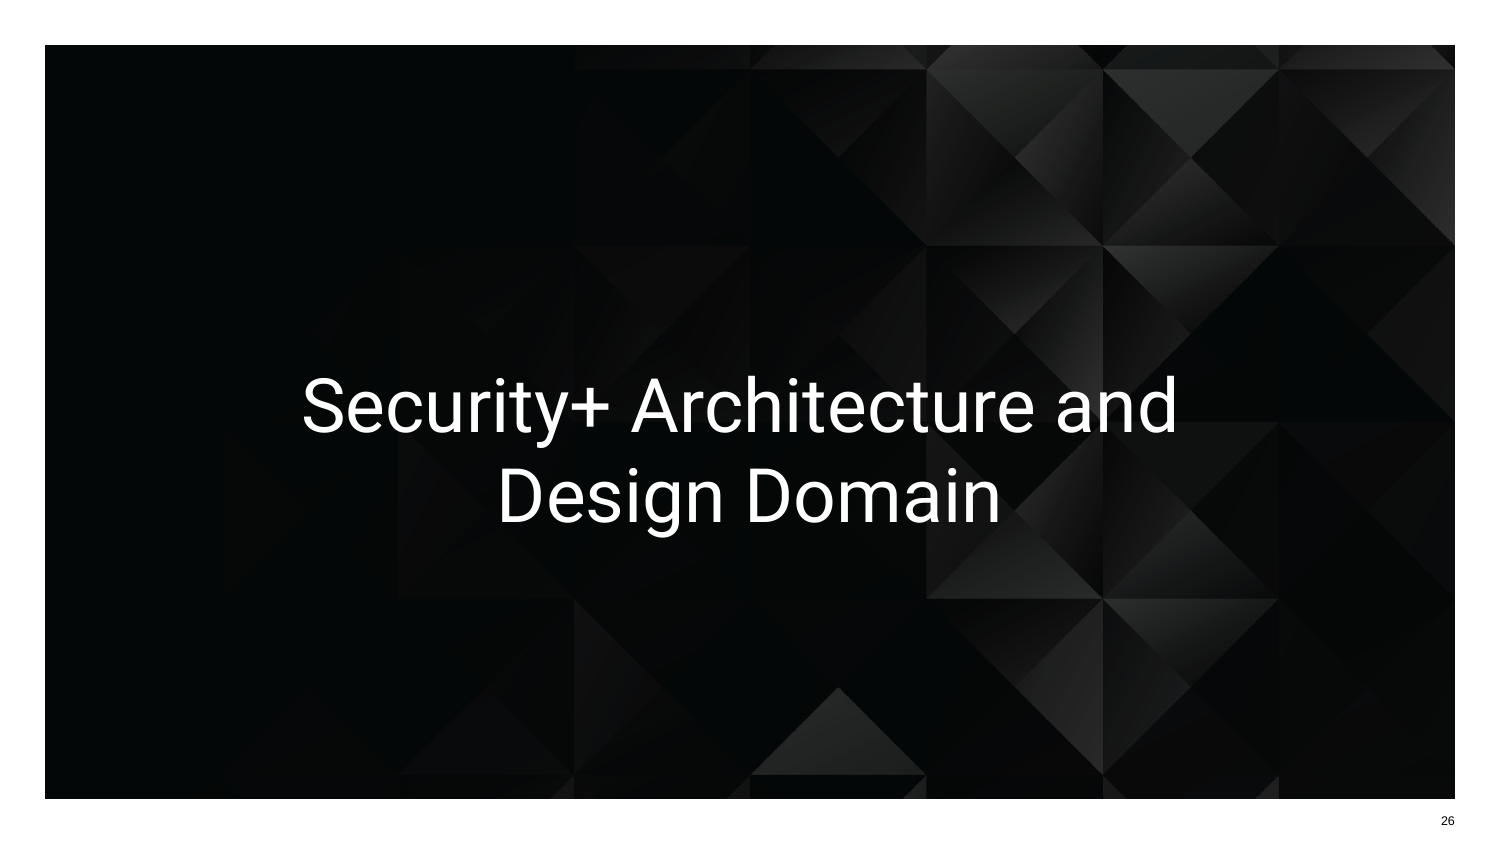

# Security+ Architecture and Design Domain
26
26